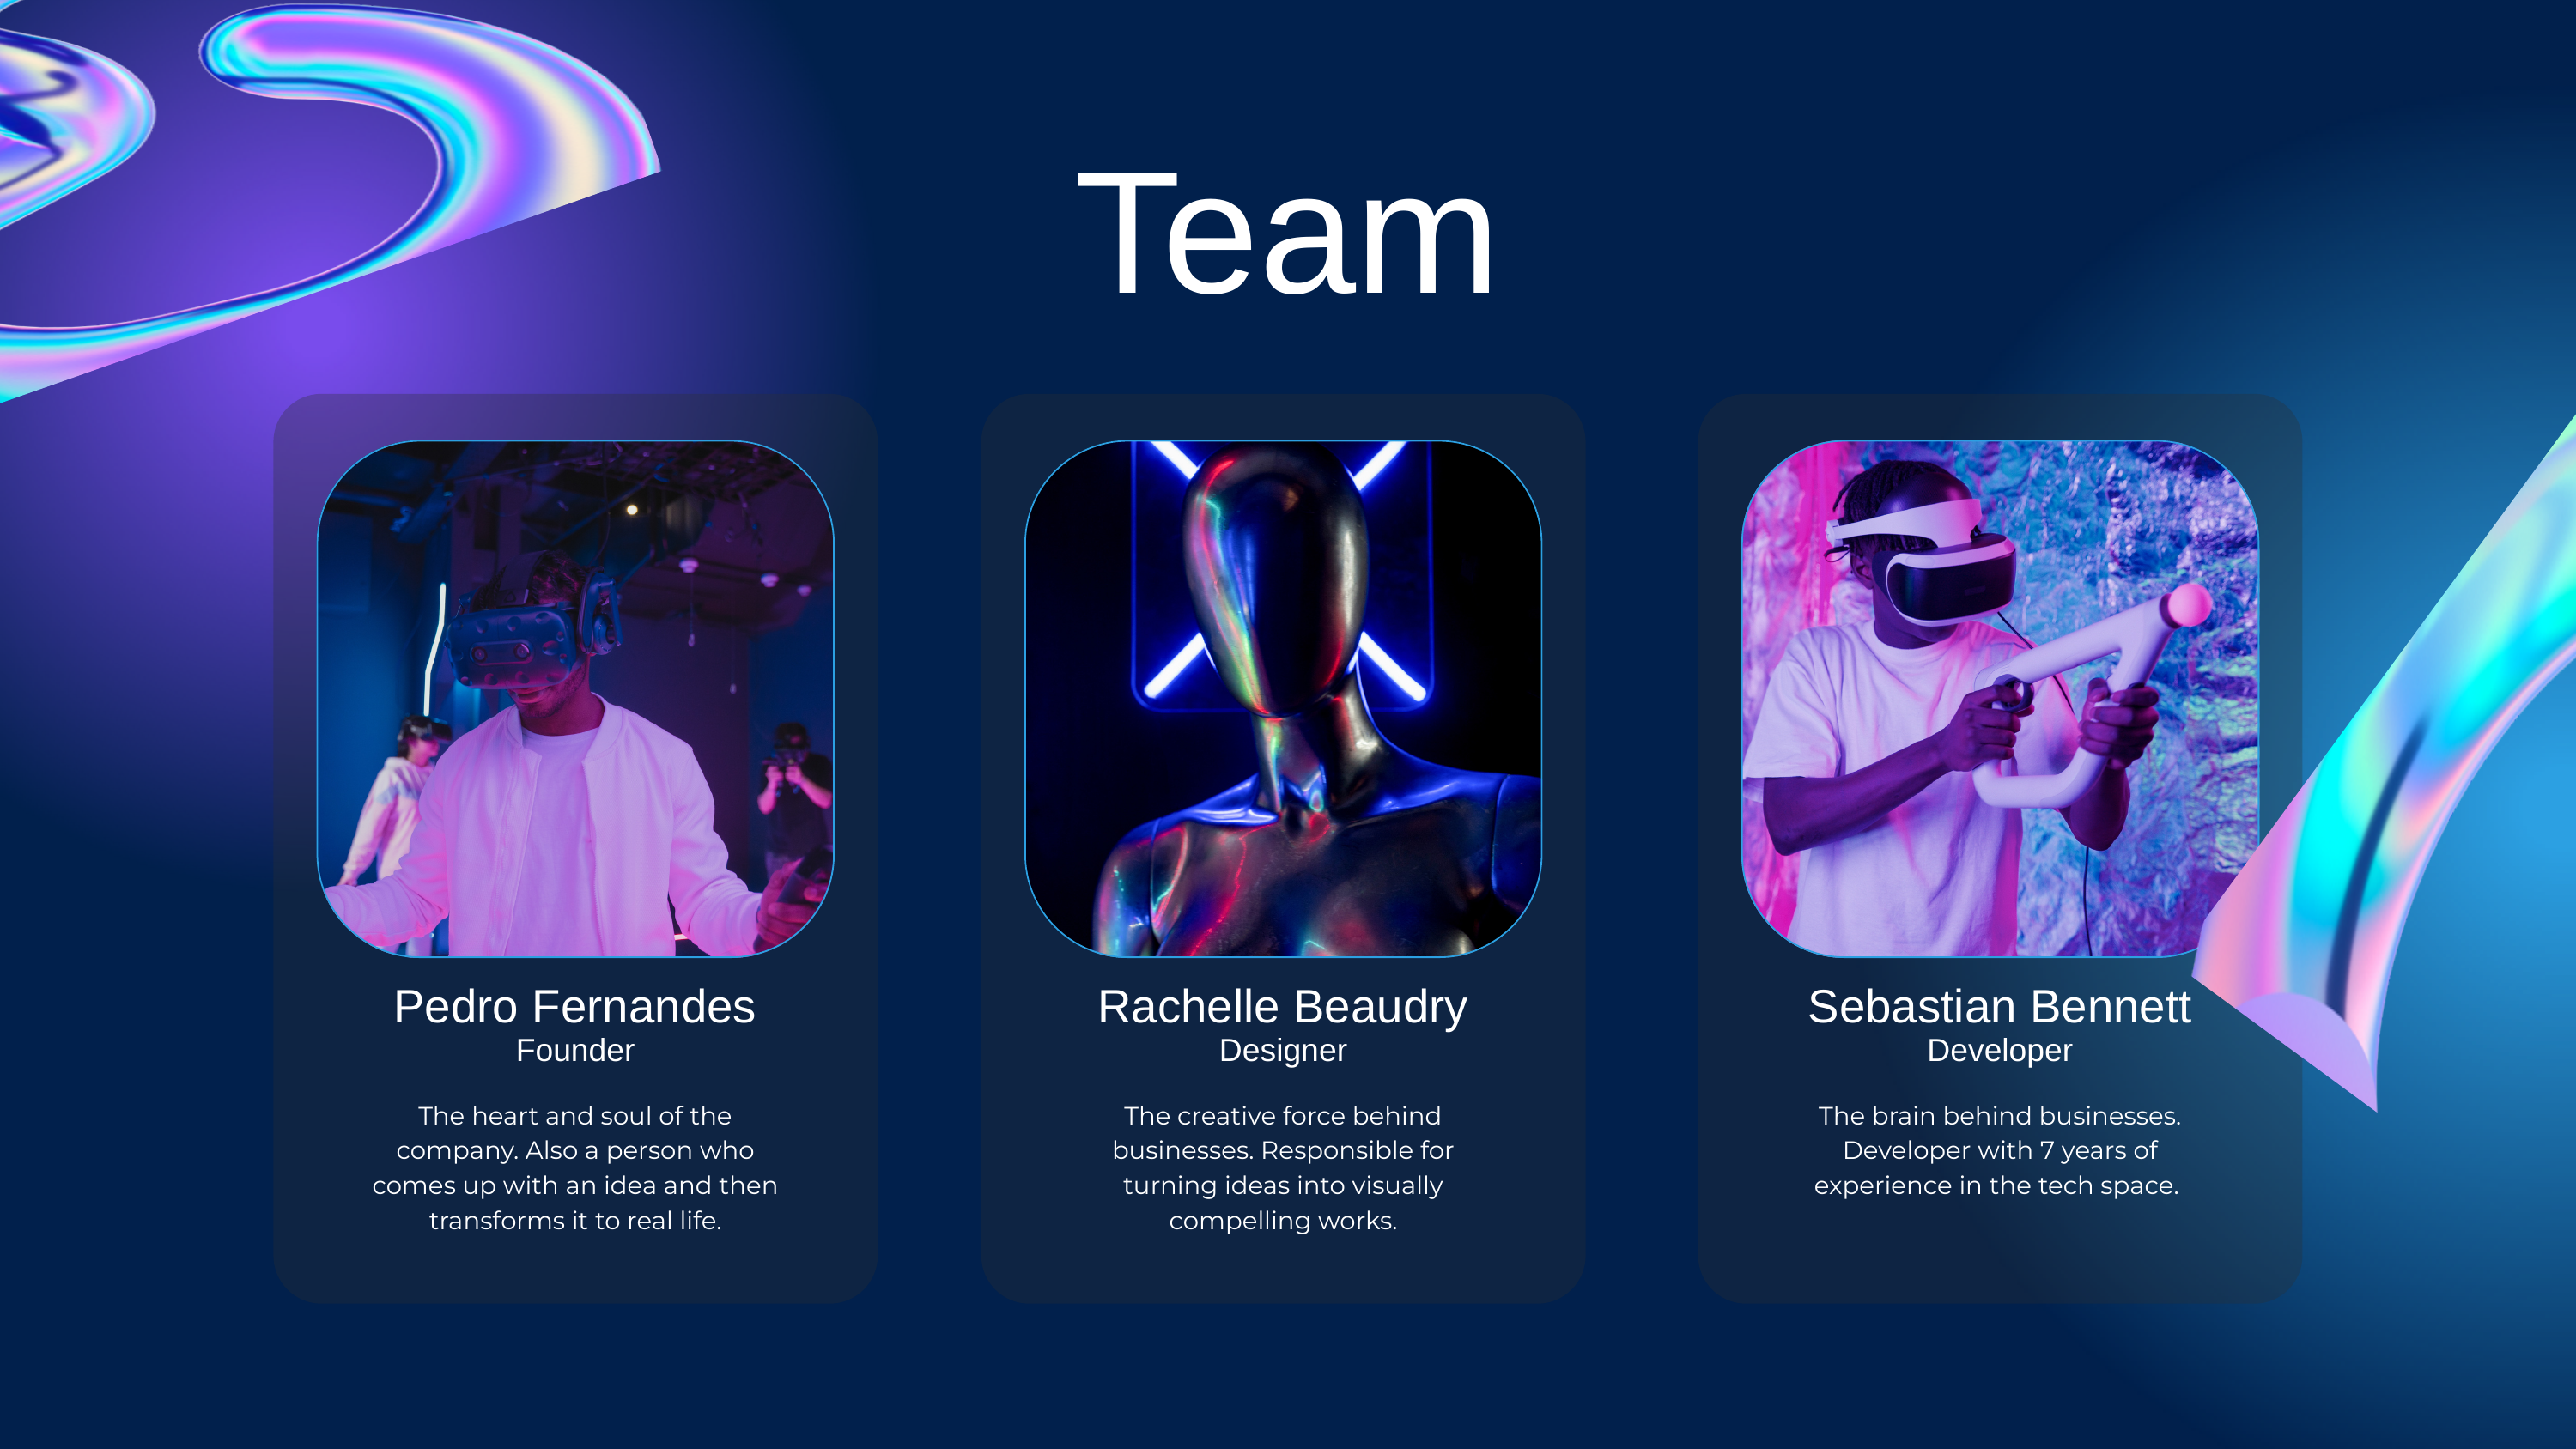

Team

Pedro Fernandes
Rachelle Beaudry
Sebastian Bennett
Founder
Designer
Developer
The heart and soul of the company. Also a person who comes up with an idea and then transforms it to real life.
The creative force behind businesses. Responsible for turning ideas into visually compelling works.
The brain behind businesses. Developer with 7 years of experience in the tech space.